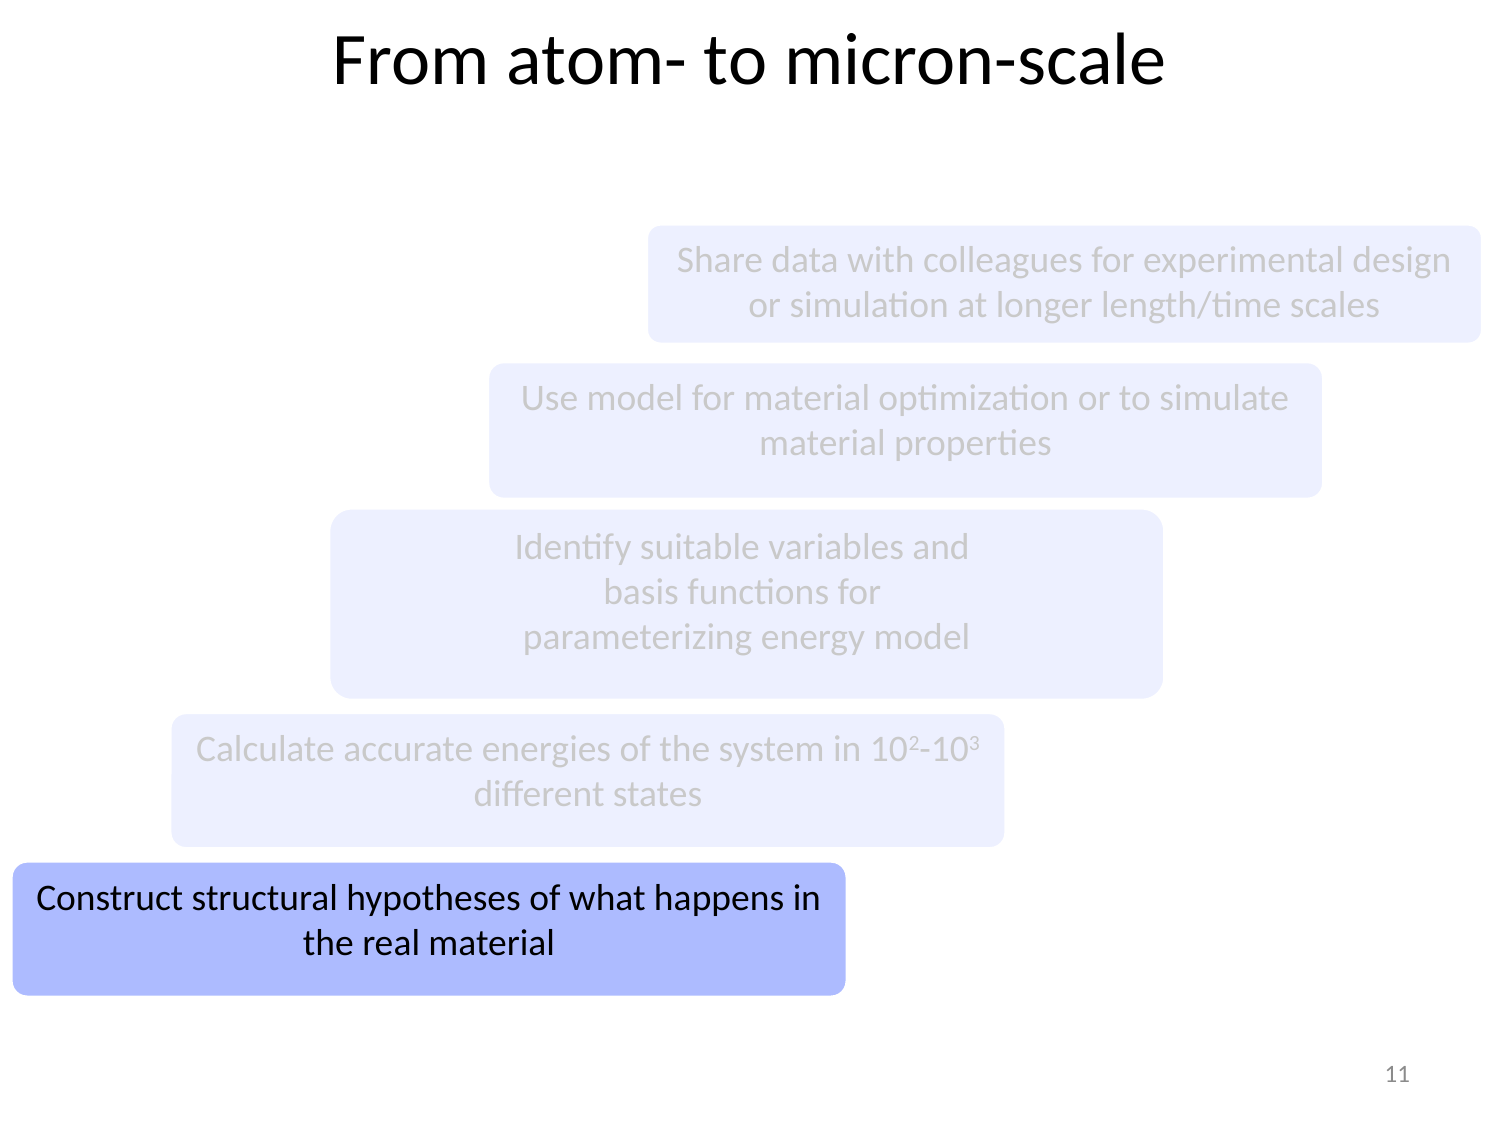

# From atom- to micron-scale

Share data with colleagues for experimental design or simulation at longer length/time scales
Use model for material optimization or to simulate material properties
Identify suitable variables and
basis functions for
parameterizing energy model
Calculate accurate energies of the system in 102-103 different states
Construct structural hypotheses of what happens in the real material
11